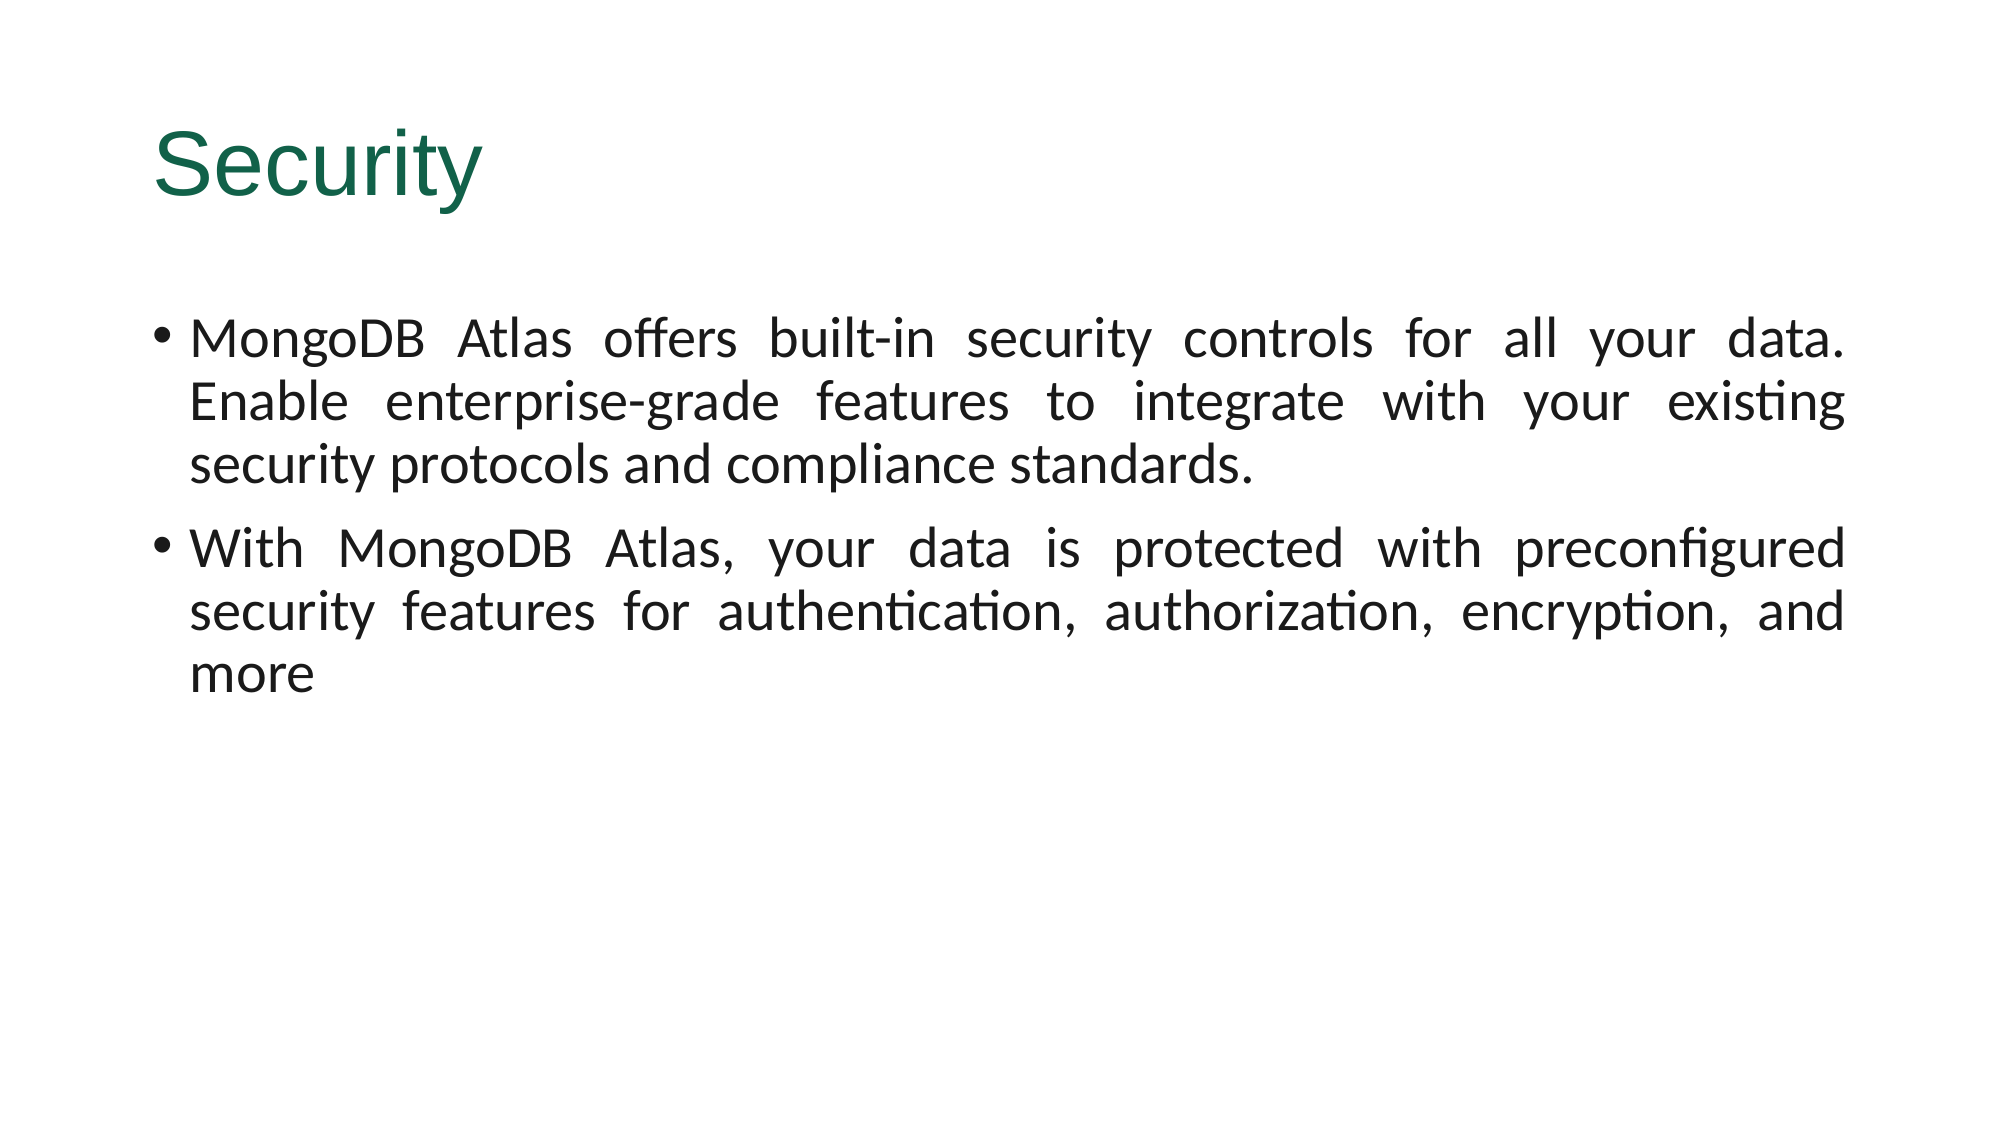

# Security
MongoDB Atlas offers built-in security controls for all your data. Enable enterprise-grade features to integrate with your existing security protocols and compliance standards.
With MongoDB Atlas, your data is protected with preconfigured security features for authentication, authorization, encryption, and more